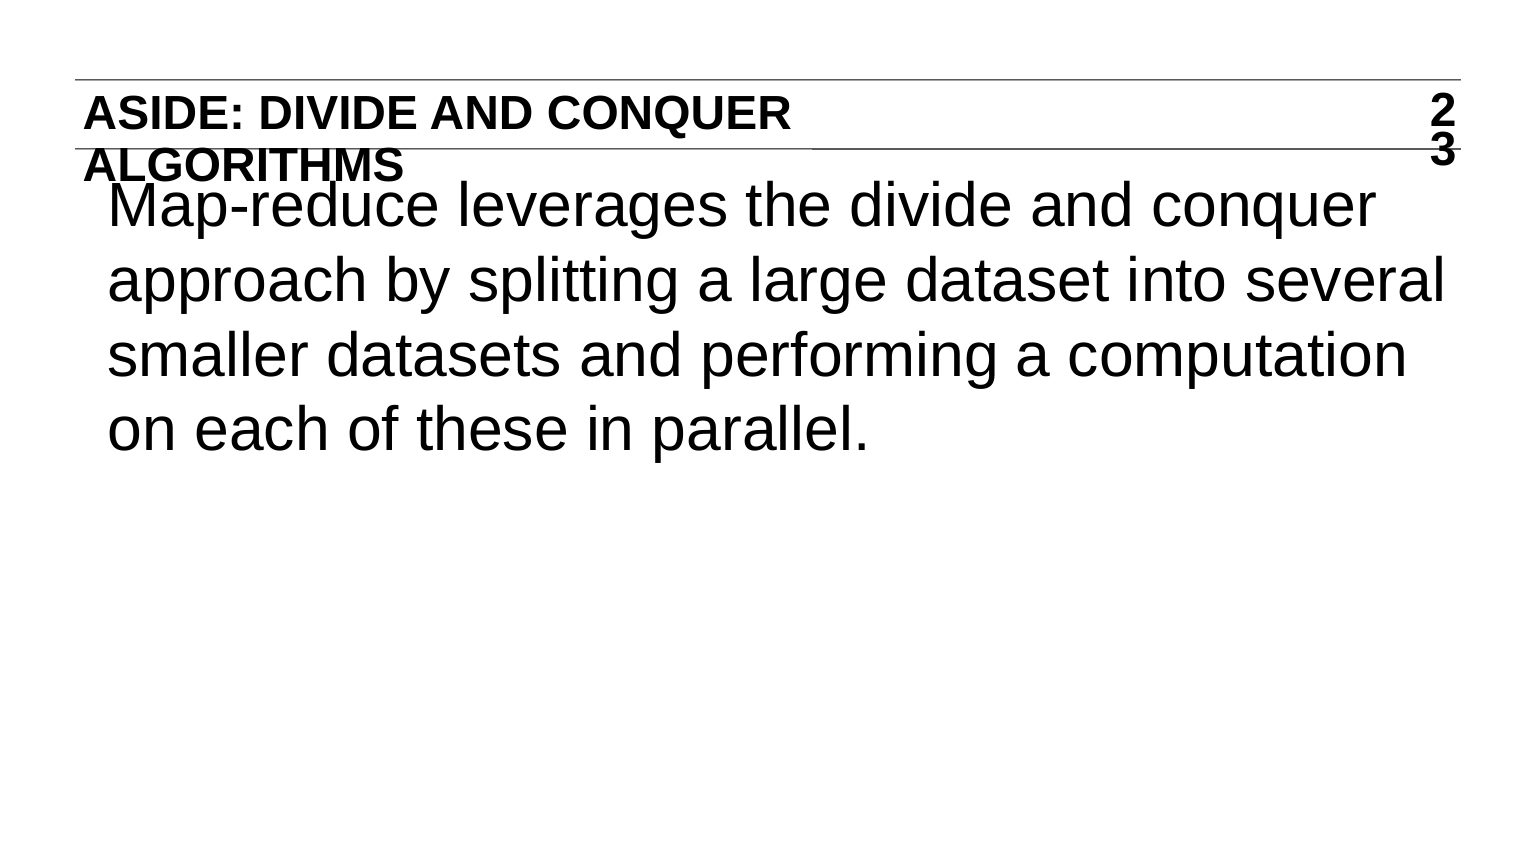

Aside: divide and conquer algorithms
23
Map-reduce leverages the divide and conquer approach by splitting a large dataset into several smaller datasets and performing a computation on each of these in parallel.